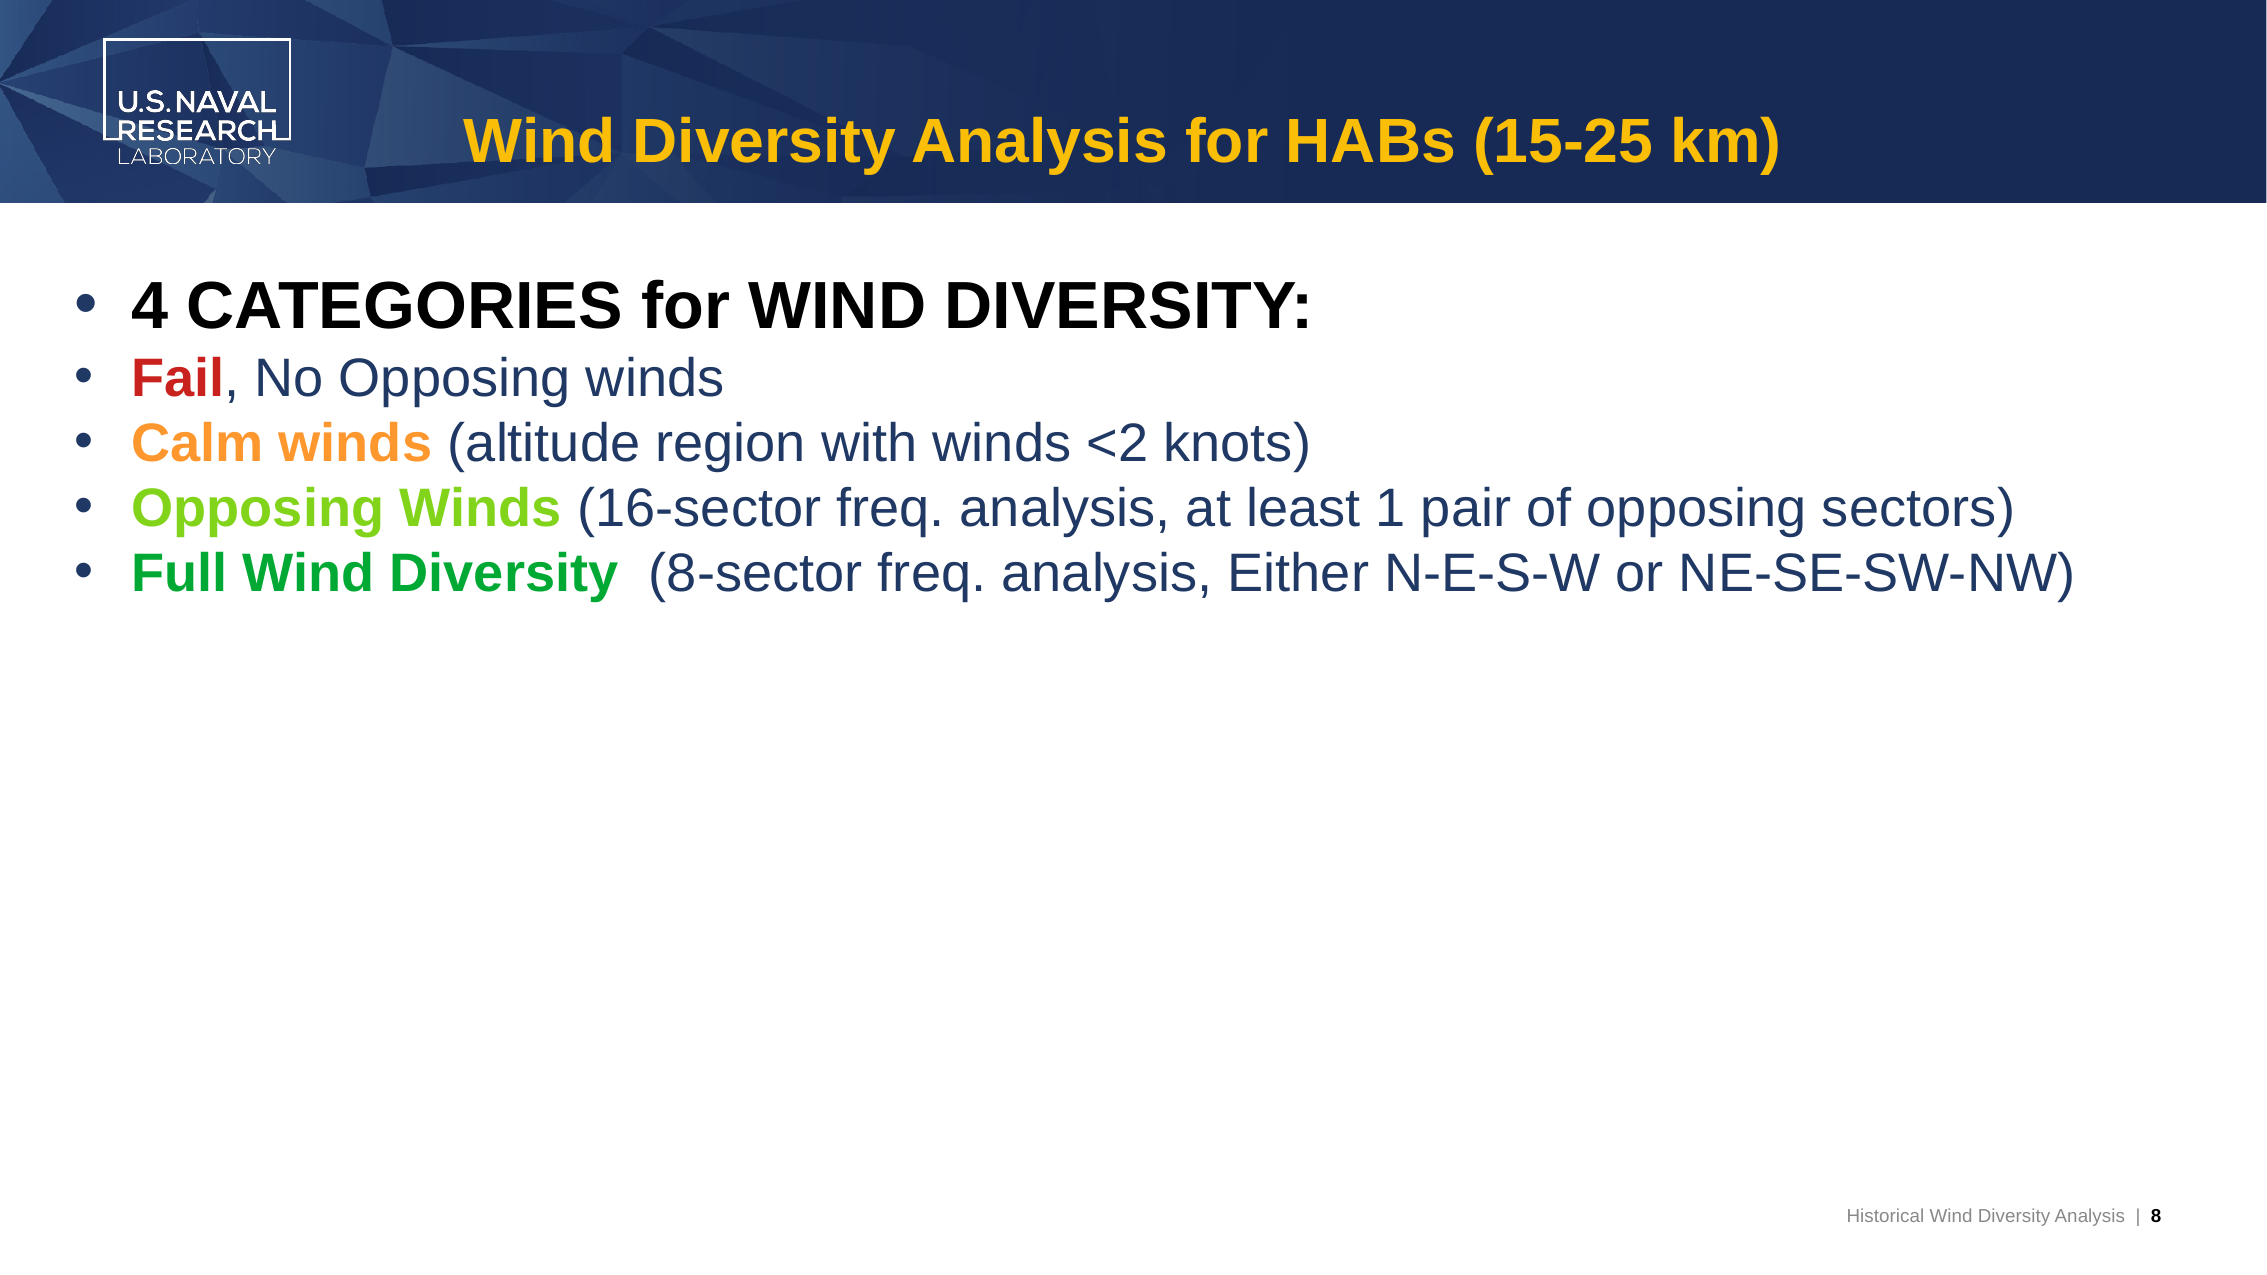

Wind Diversity Analysis for HABs (15-25 km)
4 CATEGORIES for WIND DIVERSITY:
Fail, No Opposing winds
Calm winds (altitude region with winds <2 knots)
Opposing Winds (16-sector freq. analysis, at least 1 pair of opposing sectors)
Full Wind Diversity  (8-sector freq. analysis, Either N-E-S-W or NE-SE-SW-NW)

Historical Wind Diversity Analysis  |  8